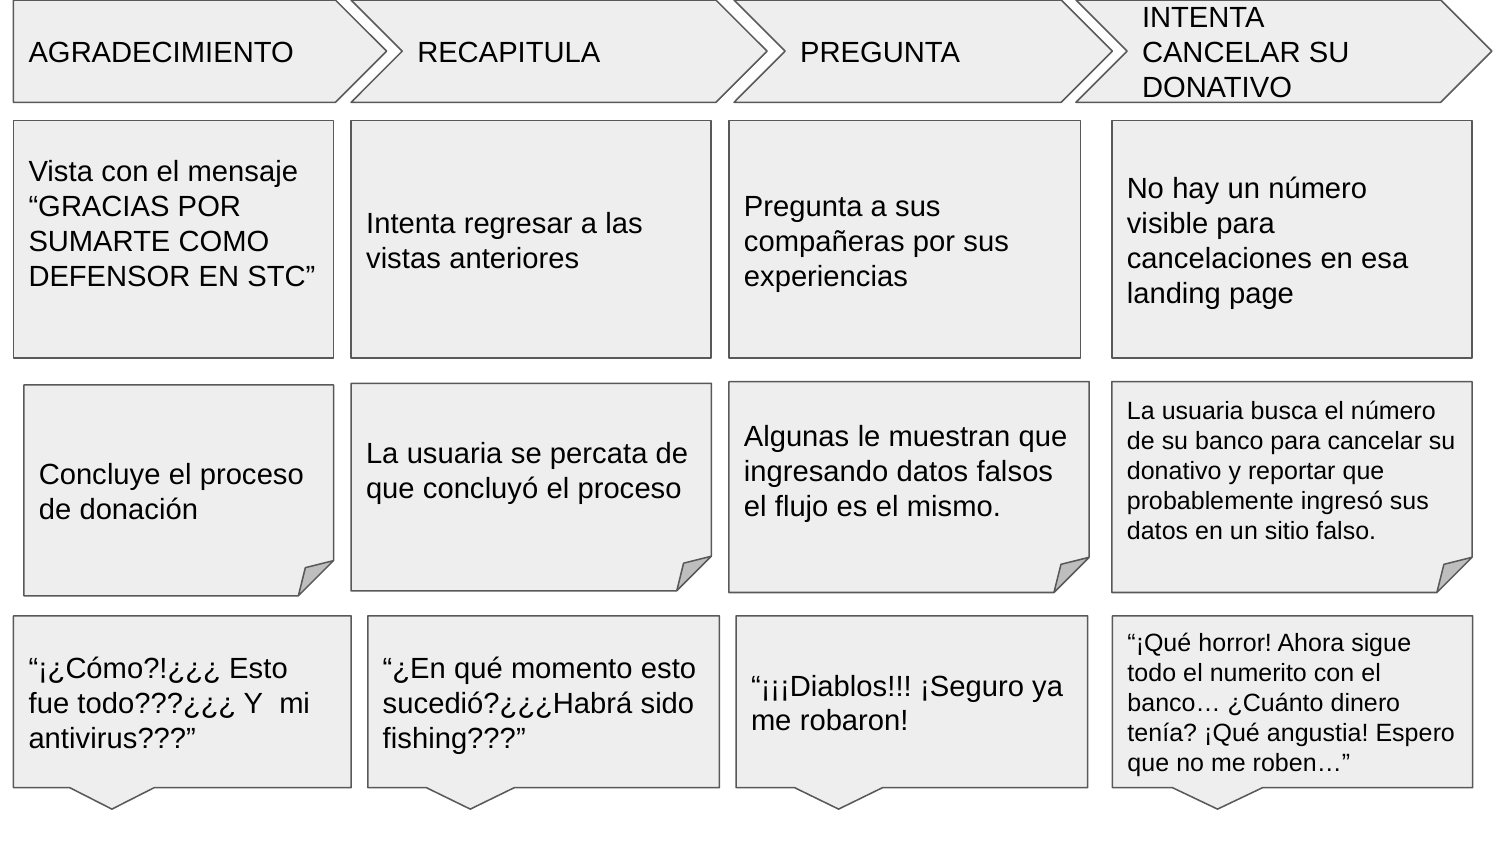

AGRADECIMIENTO
RECAPITULA
PREGUNTA
INTENTA CANCELAR SU DONATIVO
Vista con el mensaje “GRACIAS POR SUMARTE COMO DEFENSOR EN STC”

Intenta regresar a las vistas anteriores
Pregunta a sus compañeras por sus experiencias
No hay un número visible para cancelaciones en esa landing page
Algunas le muestran que ingresando datos falsos el flujo es el mismo.
La usuaria busca el número de su banco para cancelar su donativo y reportar que probablemente ingresó sus datos en un sitio falso.
La usuaria se percata de que concluyó el proceso

Concluye el proceso de donación
“¡¿Cómo?!¿¿¿ Esto fue todo???¿¿¿ Y  mi antivirus???”
“¿En qué momento esto sucedió?¿¿¿Habrá sido fishing???”
“¡¡¡Diablos!!! ¡Seguro ya me robaron!
“¡Qué horror! Ahora sigue todo el numerito con el banco… ¿Cuánto dinero tenía? ¡Qué angustia! Espero que no me roben…”